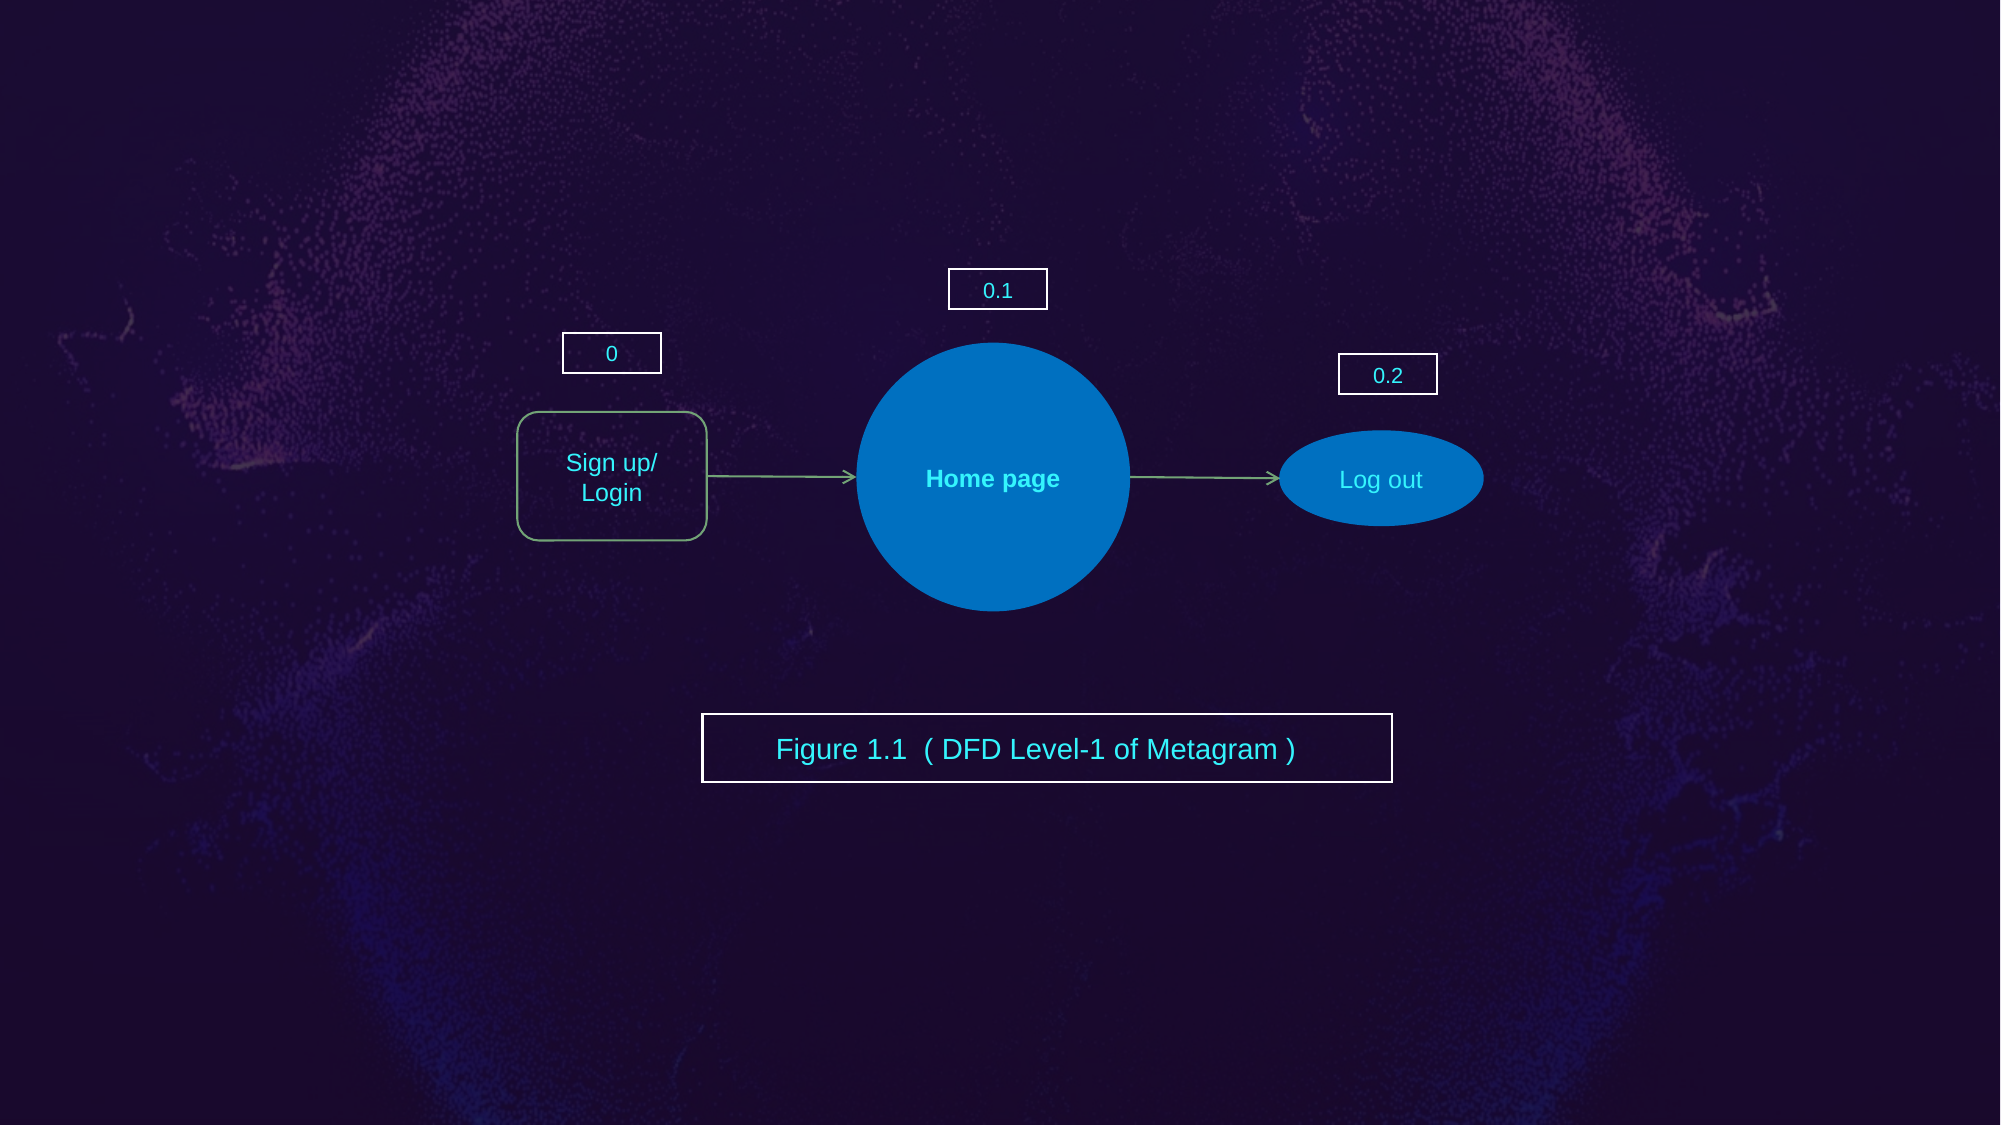

0.1
0
Home page
0.2
Sign up/
Login
Log out
Figure 1.1  ( DFD Level-1 of Metagram )